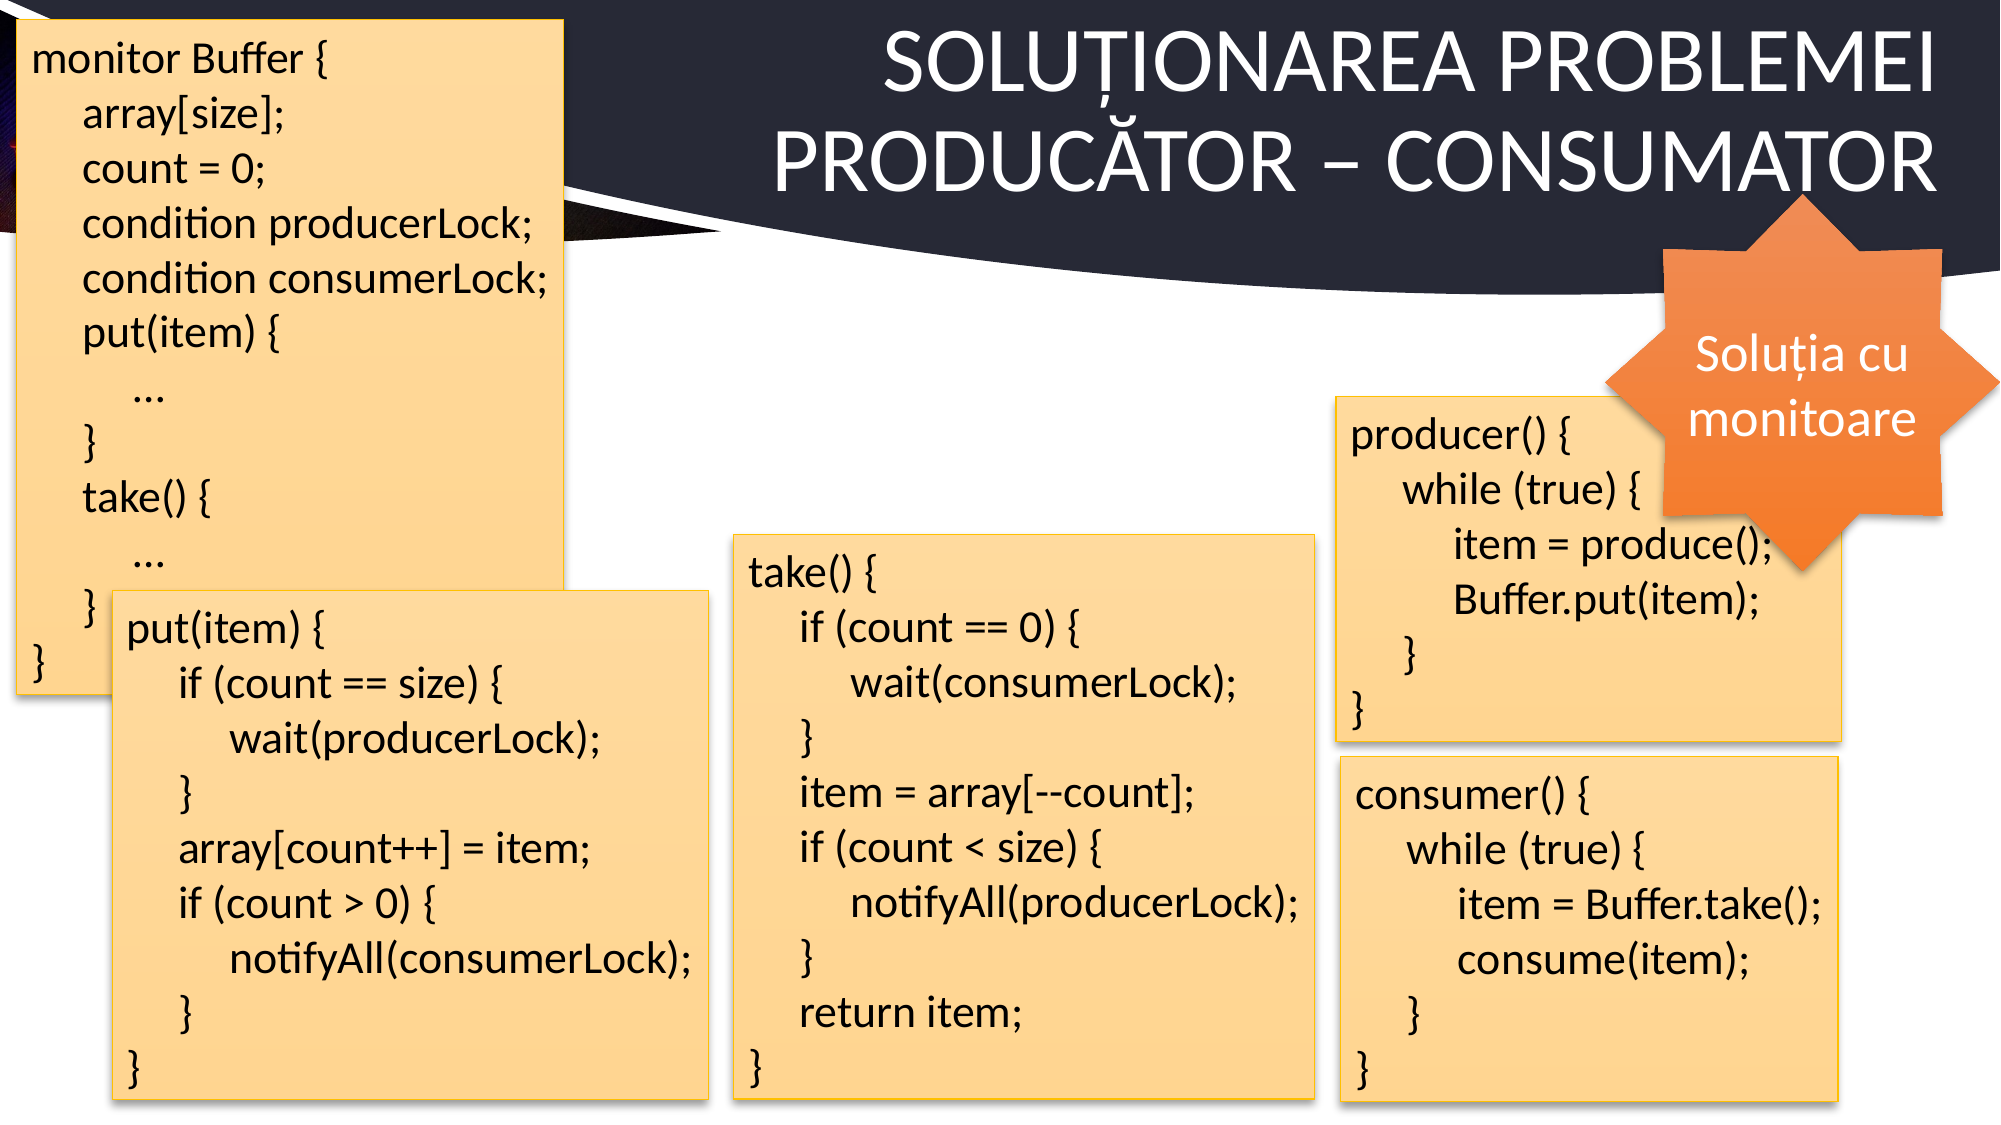

# Soluționarea problemei producător – consumator
monitor Buffer {
     array[size];
     count = 0;
     condition producerLock;
     condition consumerLock;
     put(item) {
          …
     }
     take() {
          …
     }
}
Soluția cu monitoare
producer() {
     while (true) {
          item = produce();
          Buffer.put(item);
     }
}
take() {
     if (count == 0) {
          wait(consumerLock);
     }
     item = array[--count];
     if (count < size) {
          notifyAll(producerLock);
     }
     return item;
}
put(item) {
     if (count == size) {
          wait(producerLock);
     }
     array[count++] = item;
     if (count > 0) {
          notifyAll(consumerLock);
     }
}
consumer() {
     while (true) {
          item = Buffer.take();
          consume(item);
     }
}